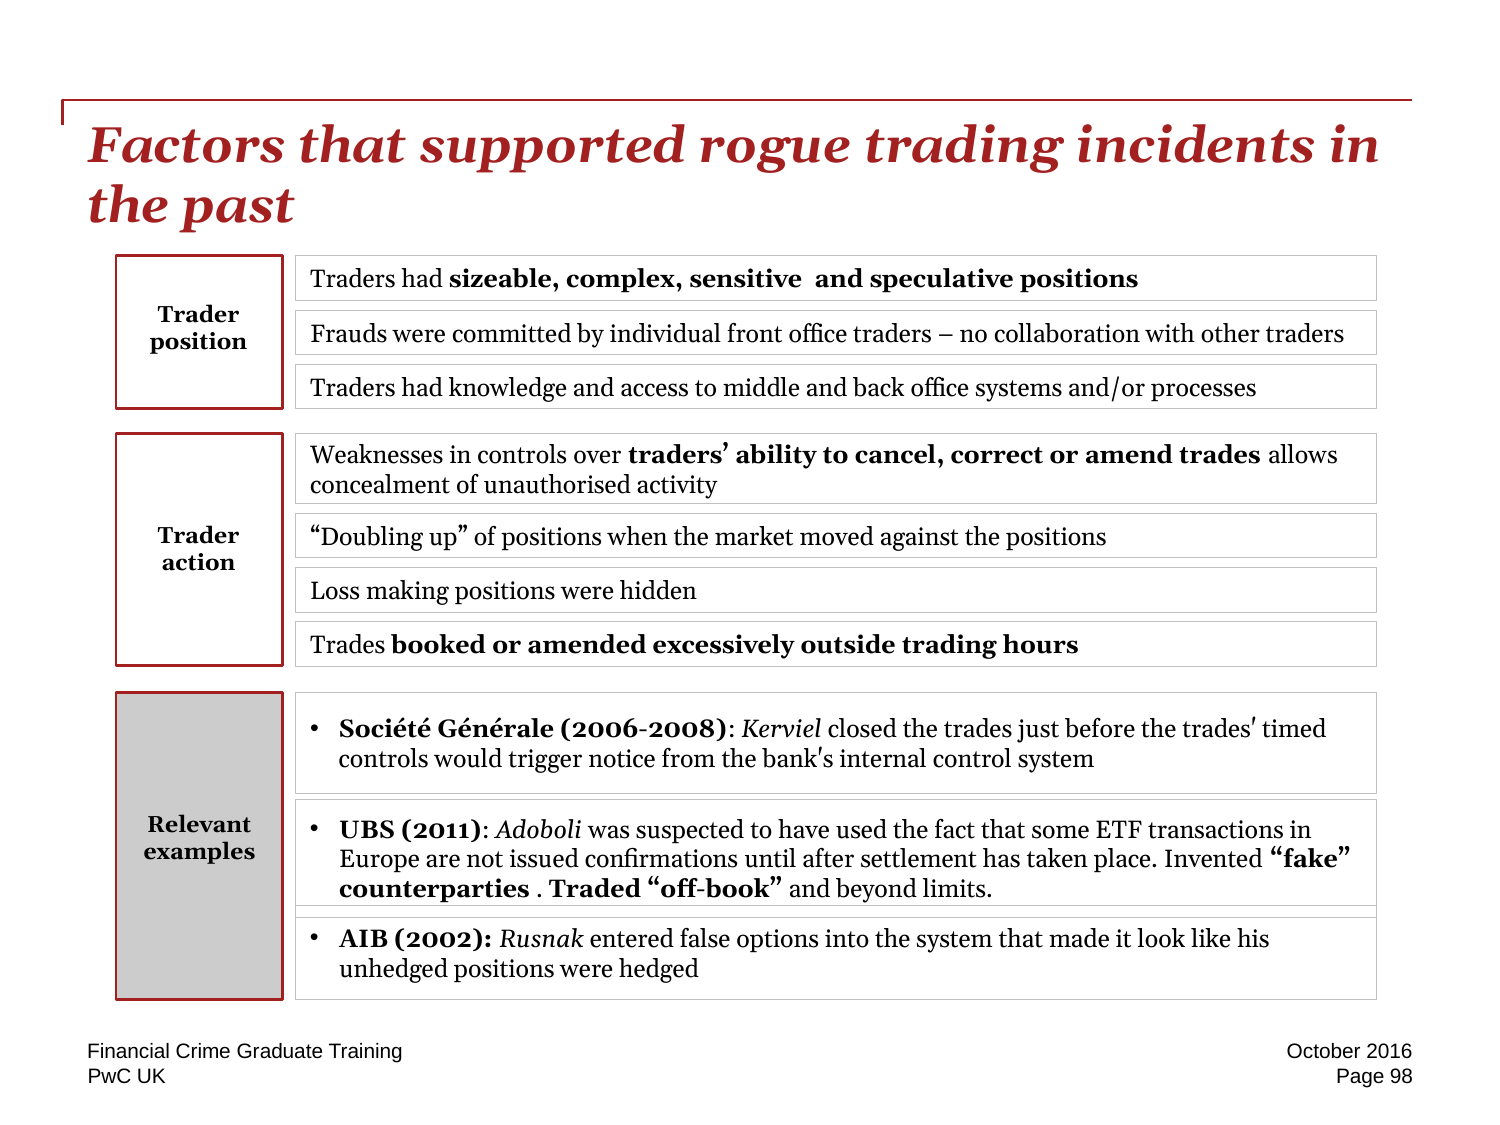

# Factors that supported rogue trading incidents in the past

Trader position
Traders had sizeable, complex, sensitive  and speculative positions
Frauds were committed by individual front office traders – no collaboration with other traders
Traders had knowledge and access to middle and back office systems and/or processes

Trader action
Weaknesses in controls over traders’ ability to cancel, correct or amend trades allows concealment of unauthorised activity
“Doubling up” of positions when the market moved against the positions
Loss making positions were hidden
Trades booked or amended excessively outside trading hours

Relevant examples
Société Générale (2006-2008): Kerviel closed the trades just before the trades' timed controls would trigger notice from the bank's internal control system
UBS (2011): Adoboli was suspected to have used the fact that some ETF transactions in Europe are not issued confirmations until after settlement has taken place. Invented “fake” counterparties . Traded “off-book” and beyond limits.
AIB (2002): Rusnak entered false options into the system that made it look like his unhedged positions were hedged
Financial Crime Graduate Training
October 2016
Page 98